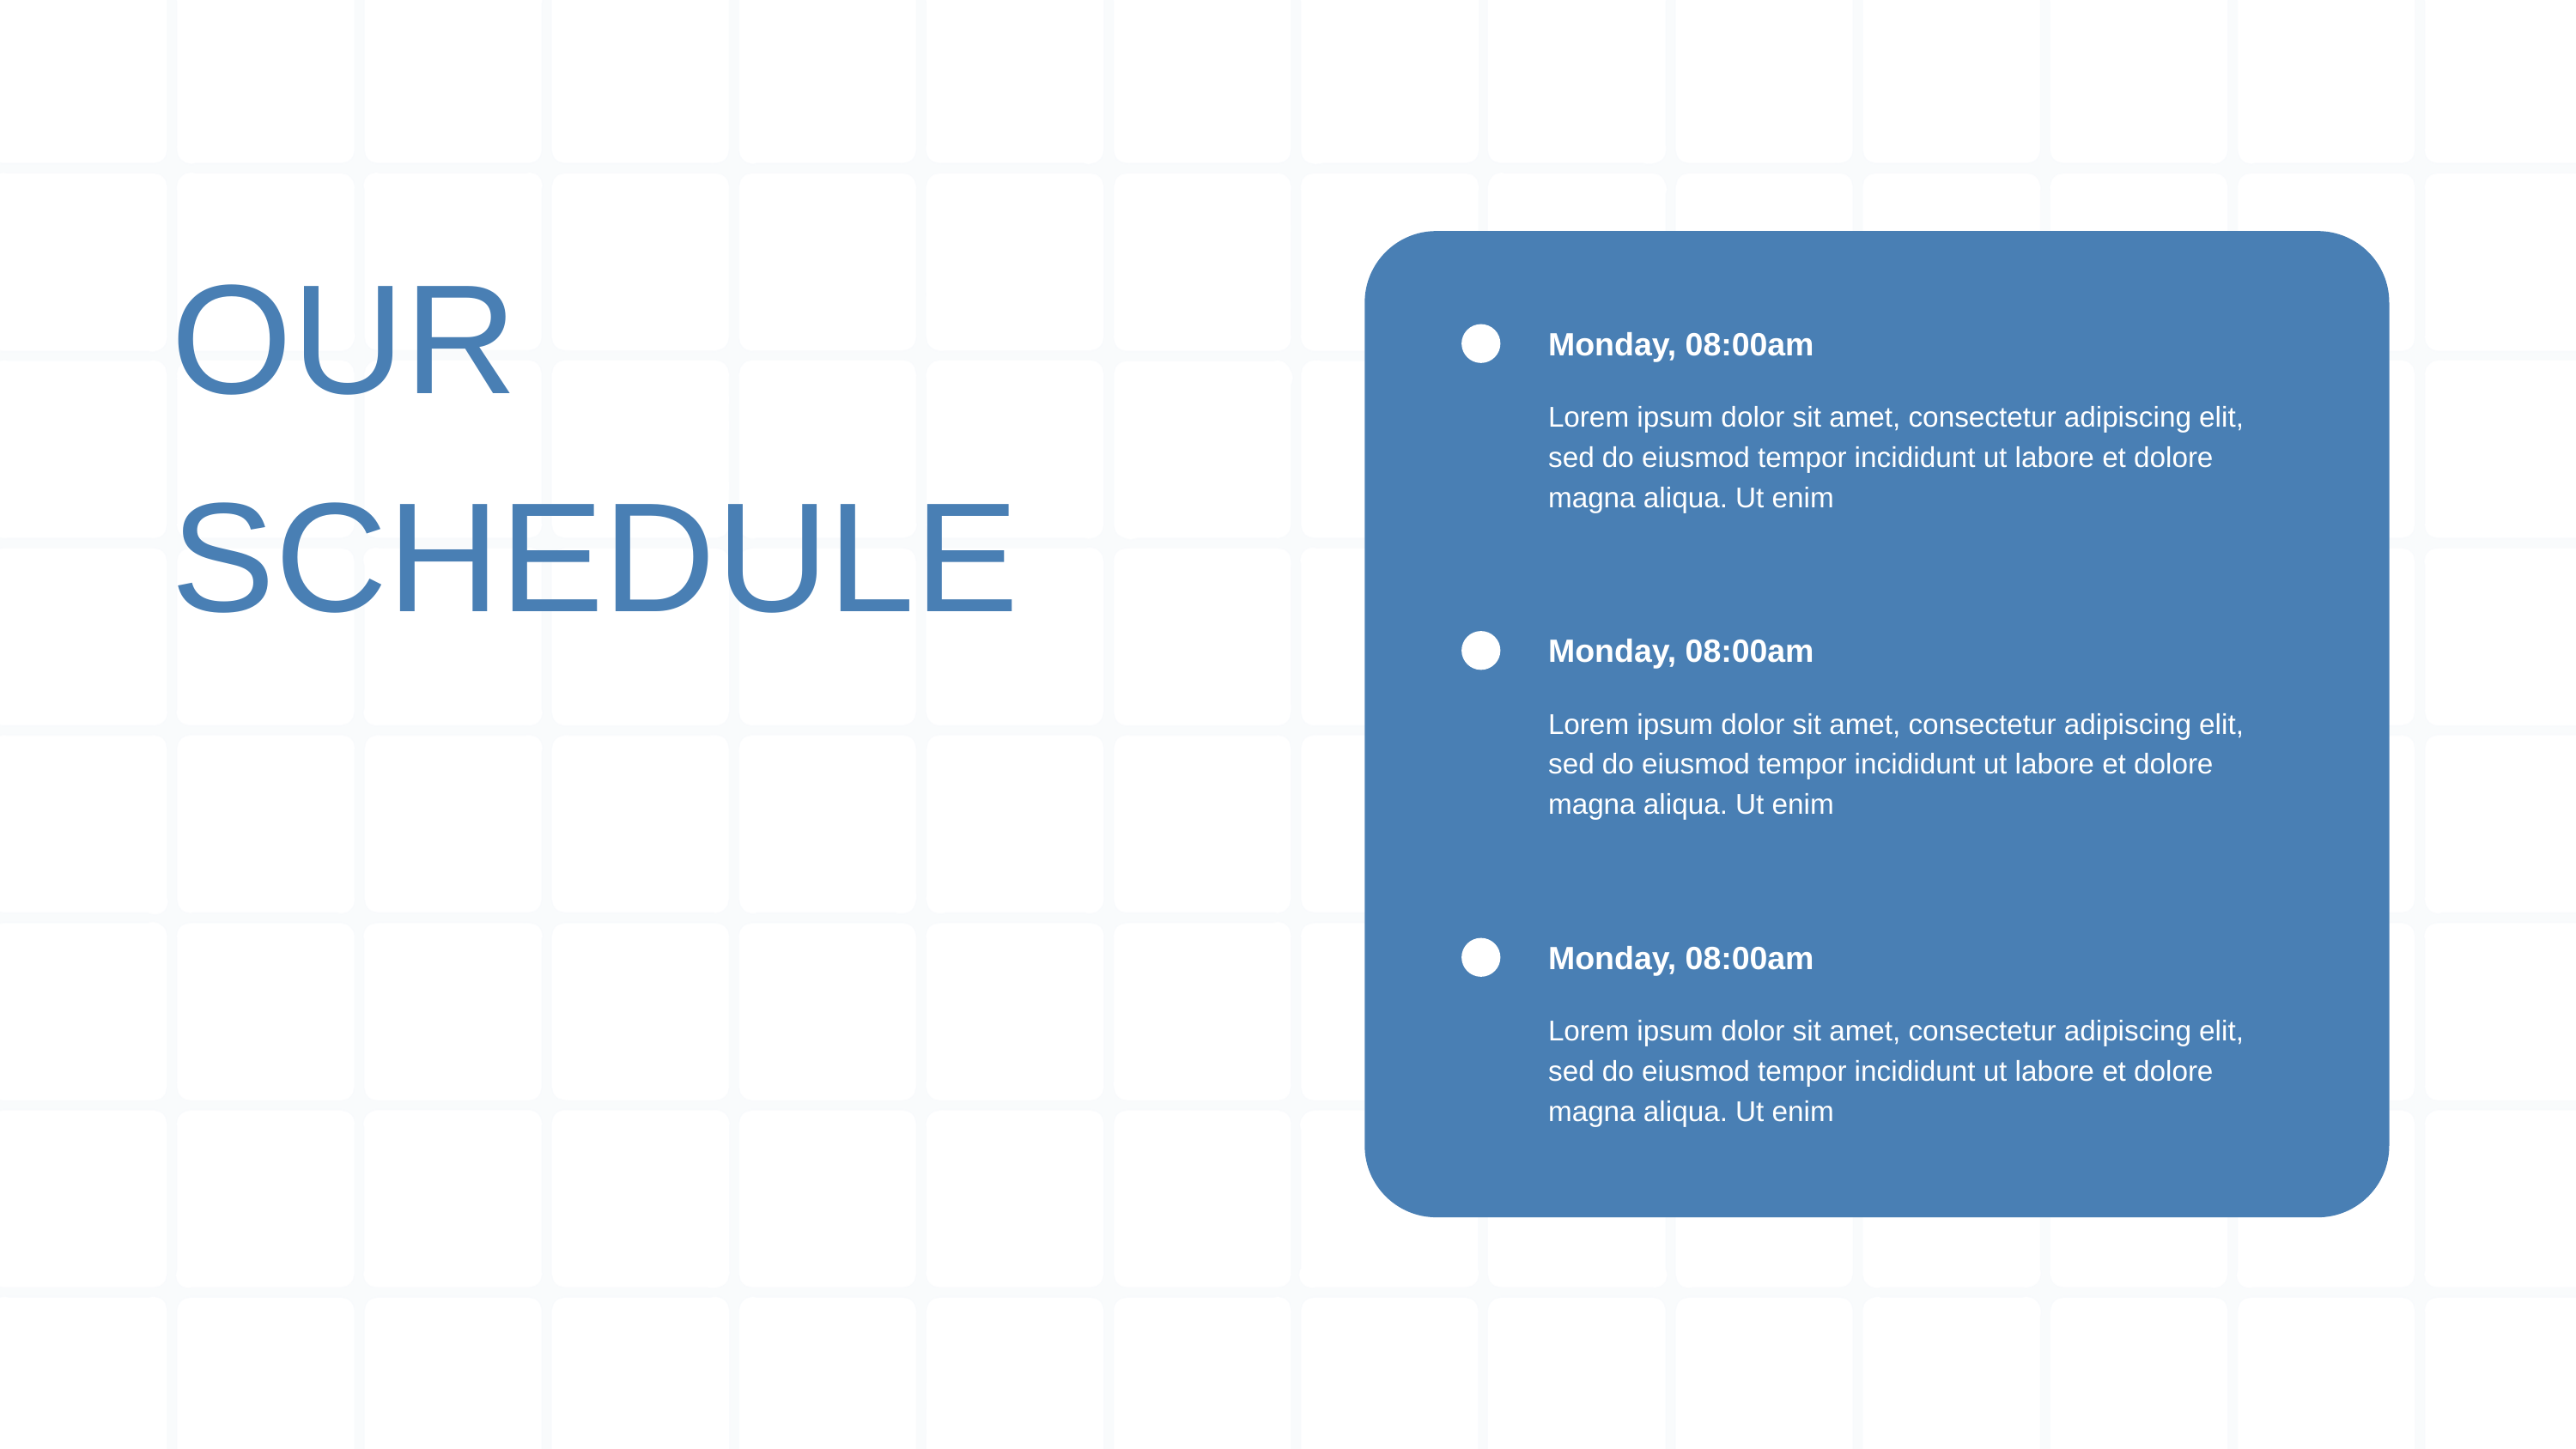

OUR SCHEDULE

Monday, 08:00am

Lorem ipsum dolor sit amet, consectetur adipiscing elit, sed do eiusmod tempor incididunt ut labore et dolore magna aliqua. Ut enim
Monday, 08:00am

Lorem ipsum dolor sit amet, consectetur adipiscing elit, sed do eiusmod tempor incididunt ut labore et dolore magna aliqua. Ut enim
Monday, 08:00am

Lorem ipsum dolor sit amet, consectetur adipiscing elit, sed do eiusmod tempor incididunt ut labore et dolore magna aliqua. Ut enim